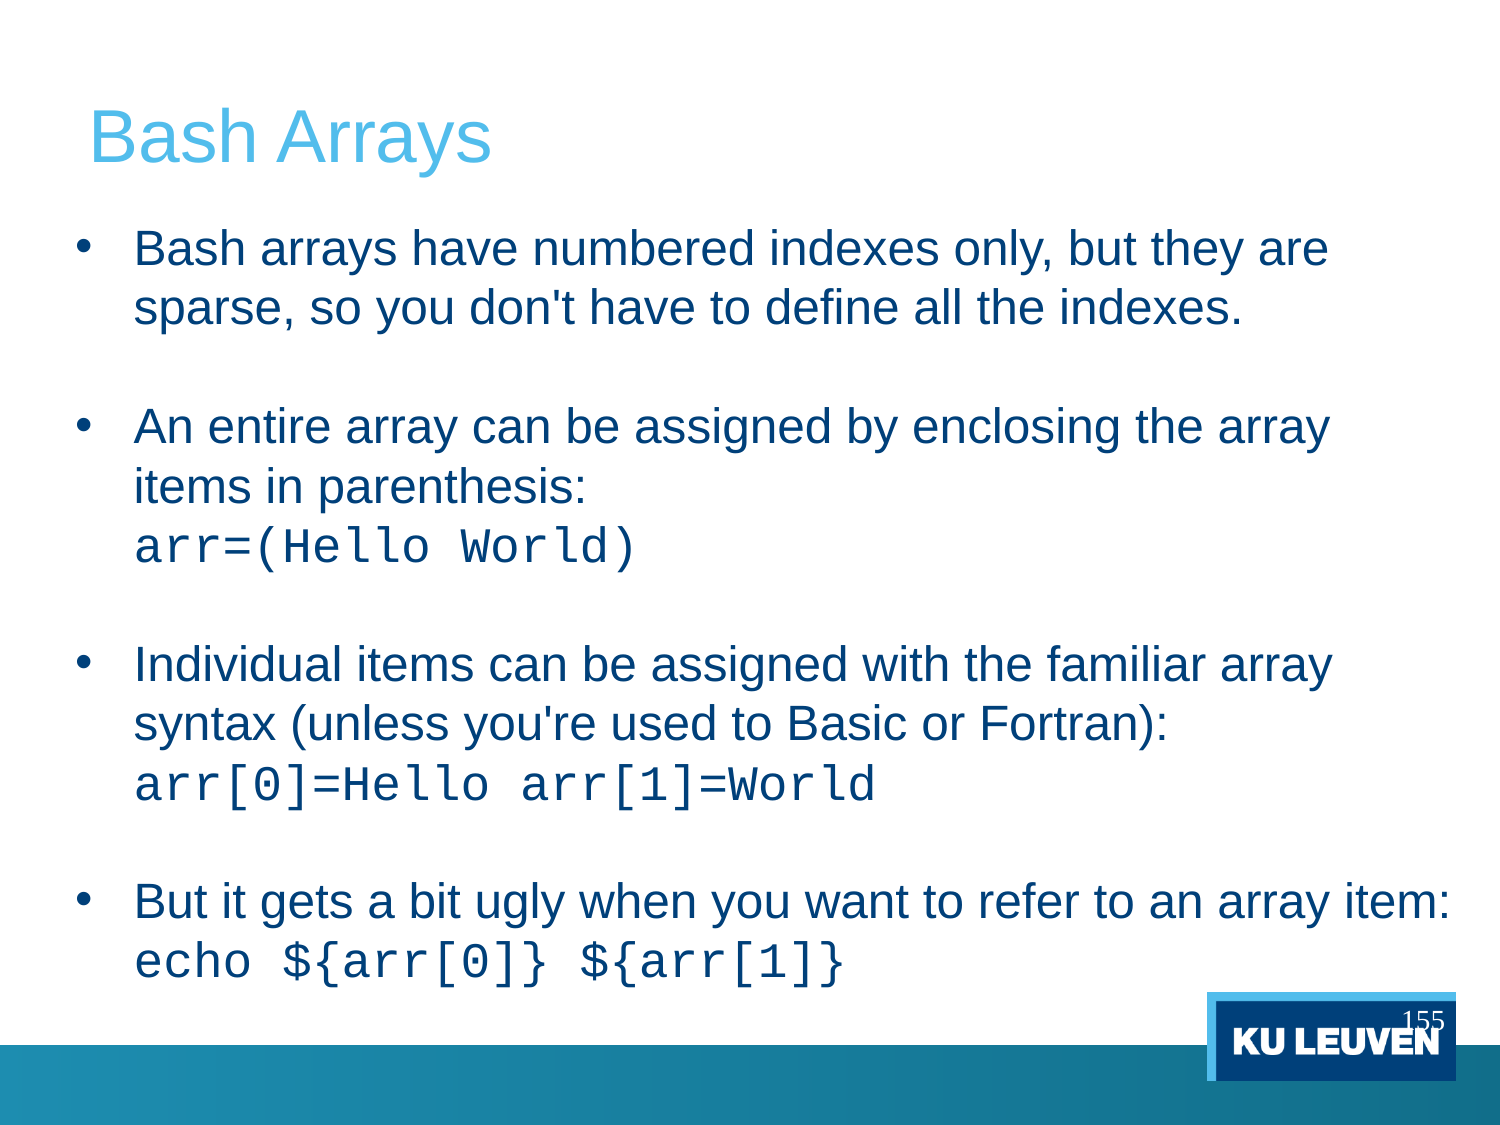

# Bash Arrays
Bash arrays have numbered indexes only, but they are sparse, so you don't have to define all the indexes.

An entire array can be assigned by enclosing the array items in parenthesis:
arr=(Hello World)

Individual items can be assigned with the familiar array syntax (unless you're used to Basic or Fortran):
arr[0]=Hello arr[1]=World

But it gets a bit ugly when you want to refer to an array item:
echo ${arr[0]} ${arr[1]}

155